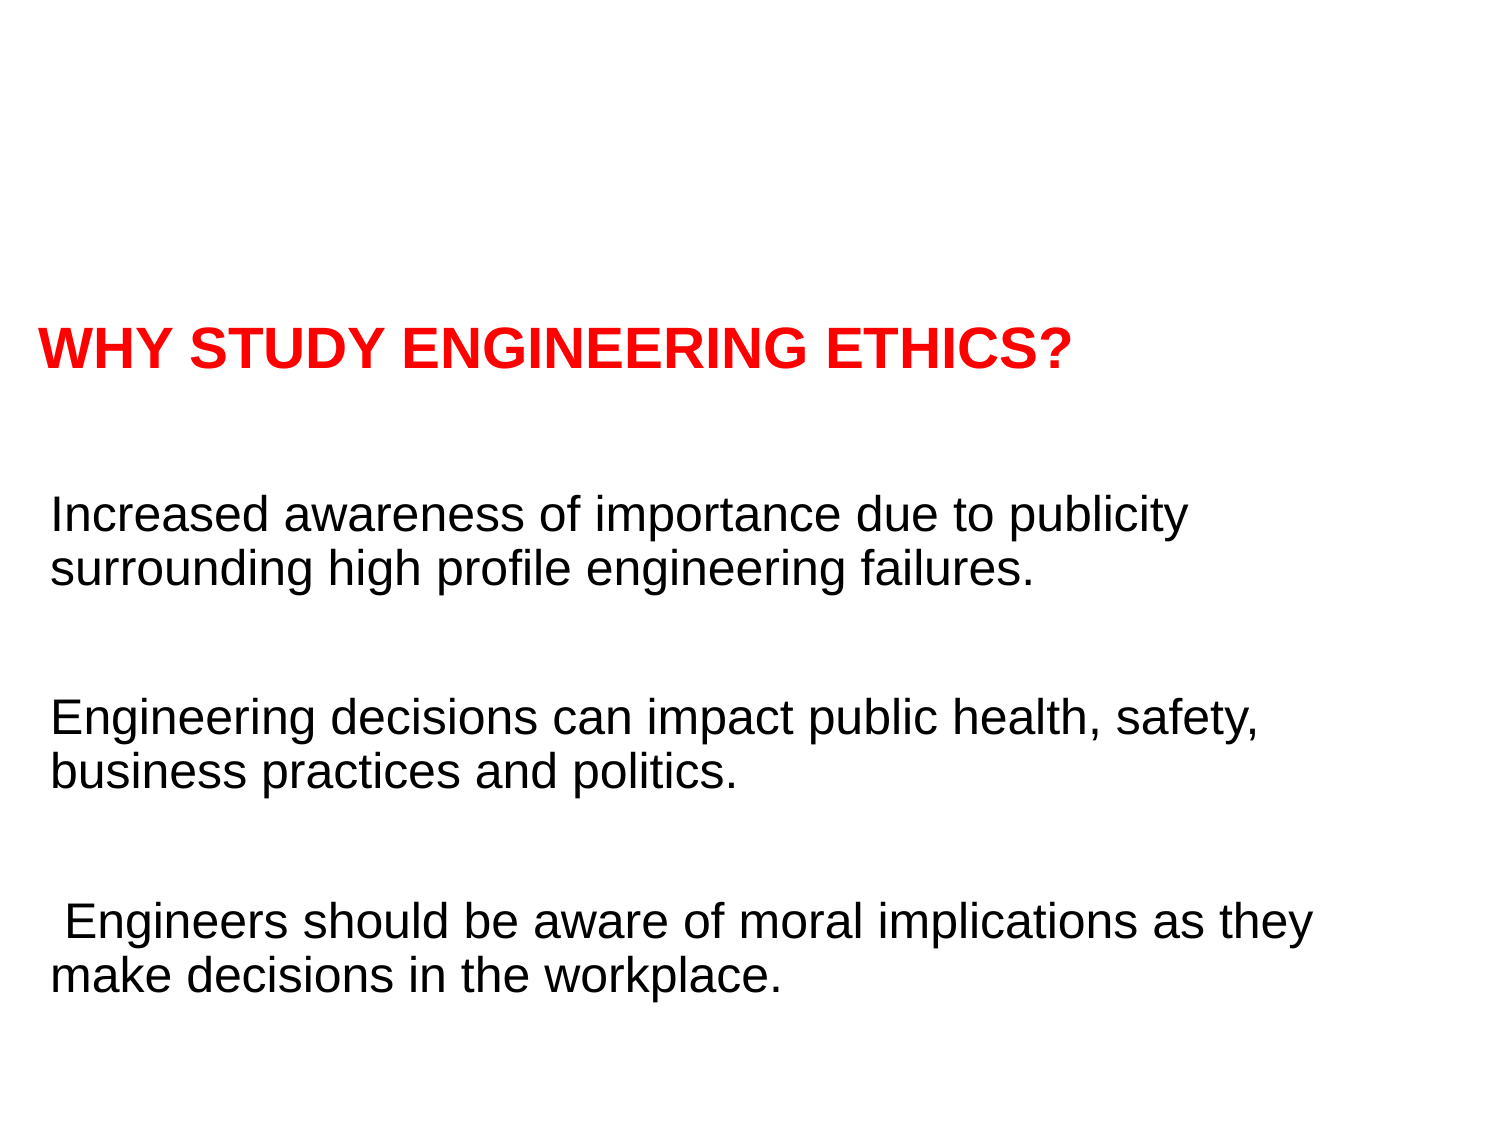

# WHY STUDY ENGINEERING ETHICS?
Increased awareness of importance due to publicity surrounding high profile engineering failures.

Engineering decisions can impact public health, safety, business practices and politics.

 Engineers should be aware of moral implications as they make decisions in the workplace.